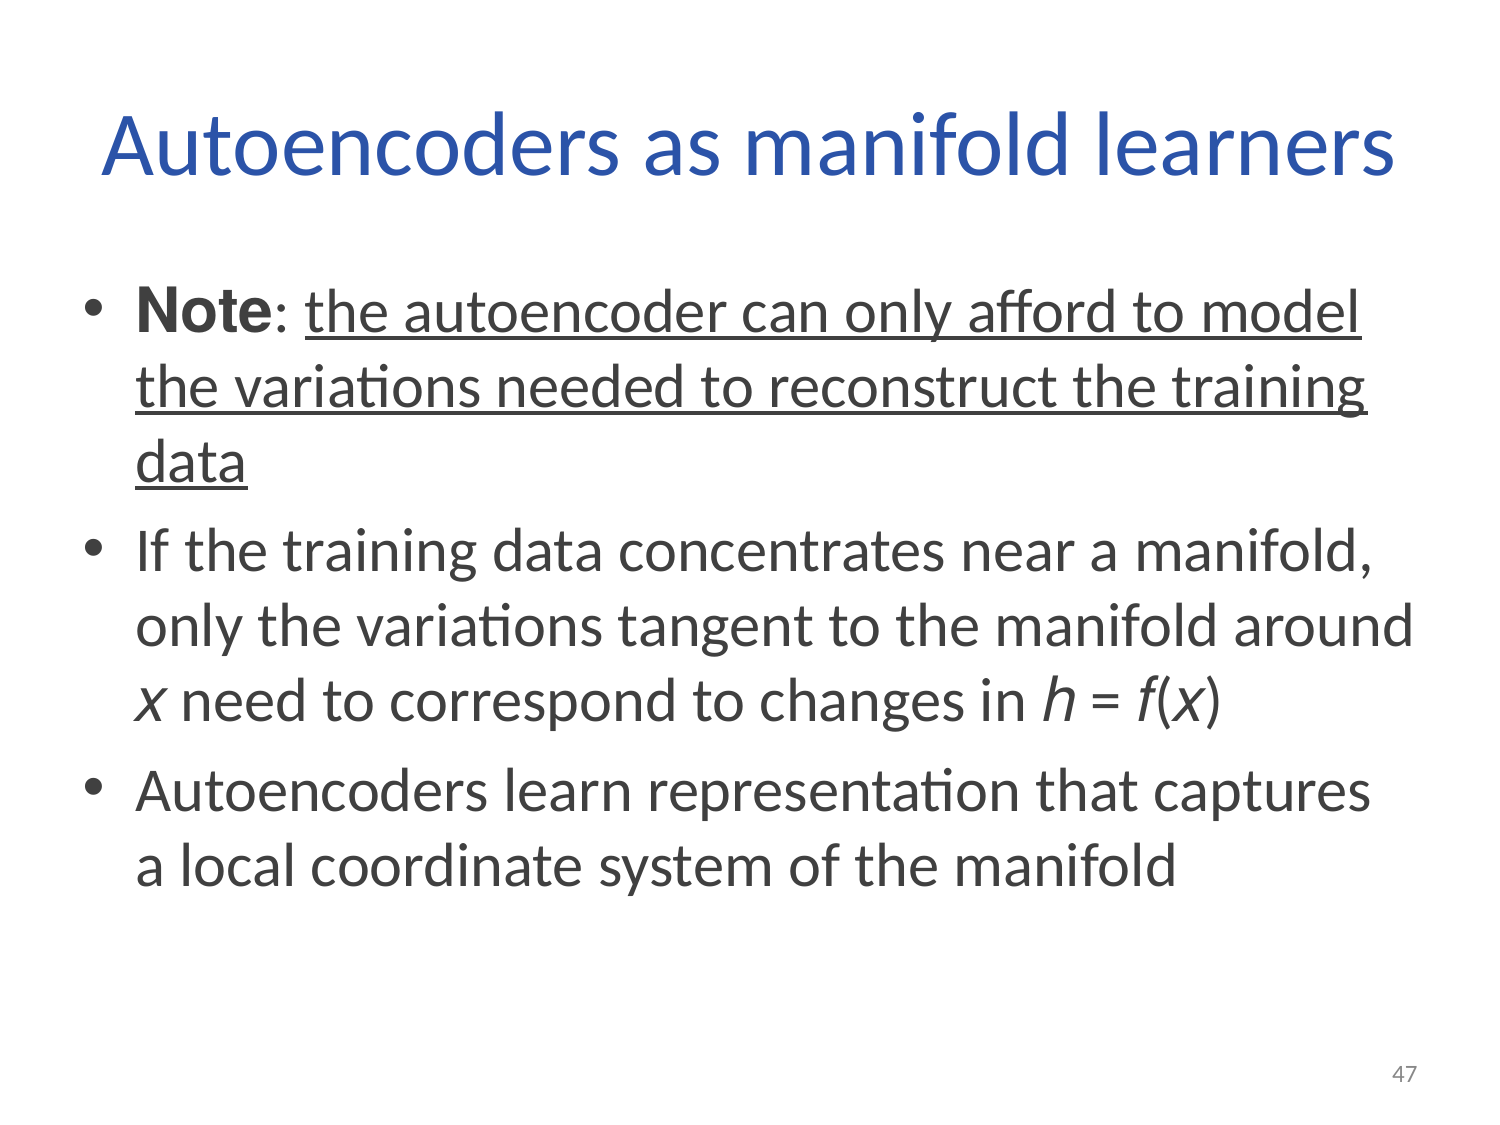

# Autoencoders as manifold learners
Note: the autoencoder can only afford to model the variations needed to reconstruct the training data
If the training data concentrates near a manifold, only the variations tangent to the manifold around x need to correspond to changes in h = f(x)
Autoencoders learn representation that captures a local coordinate system of the manifold
47